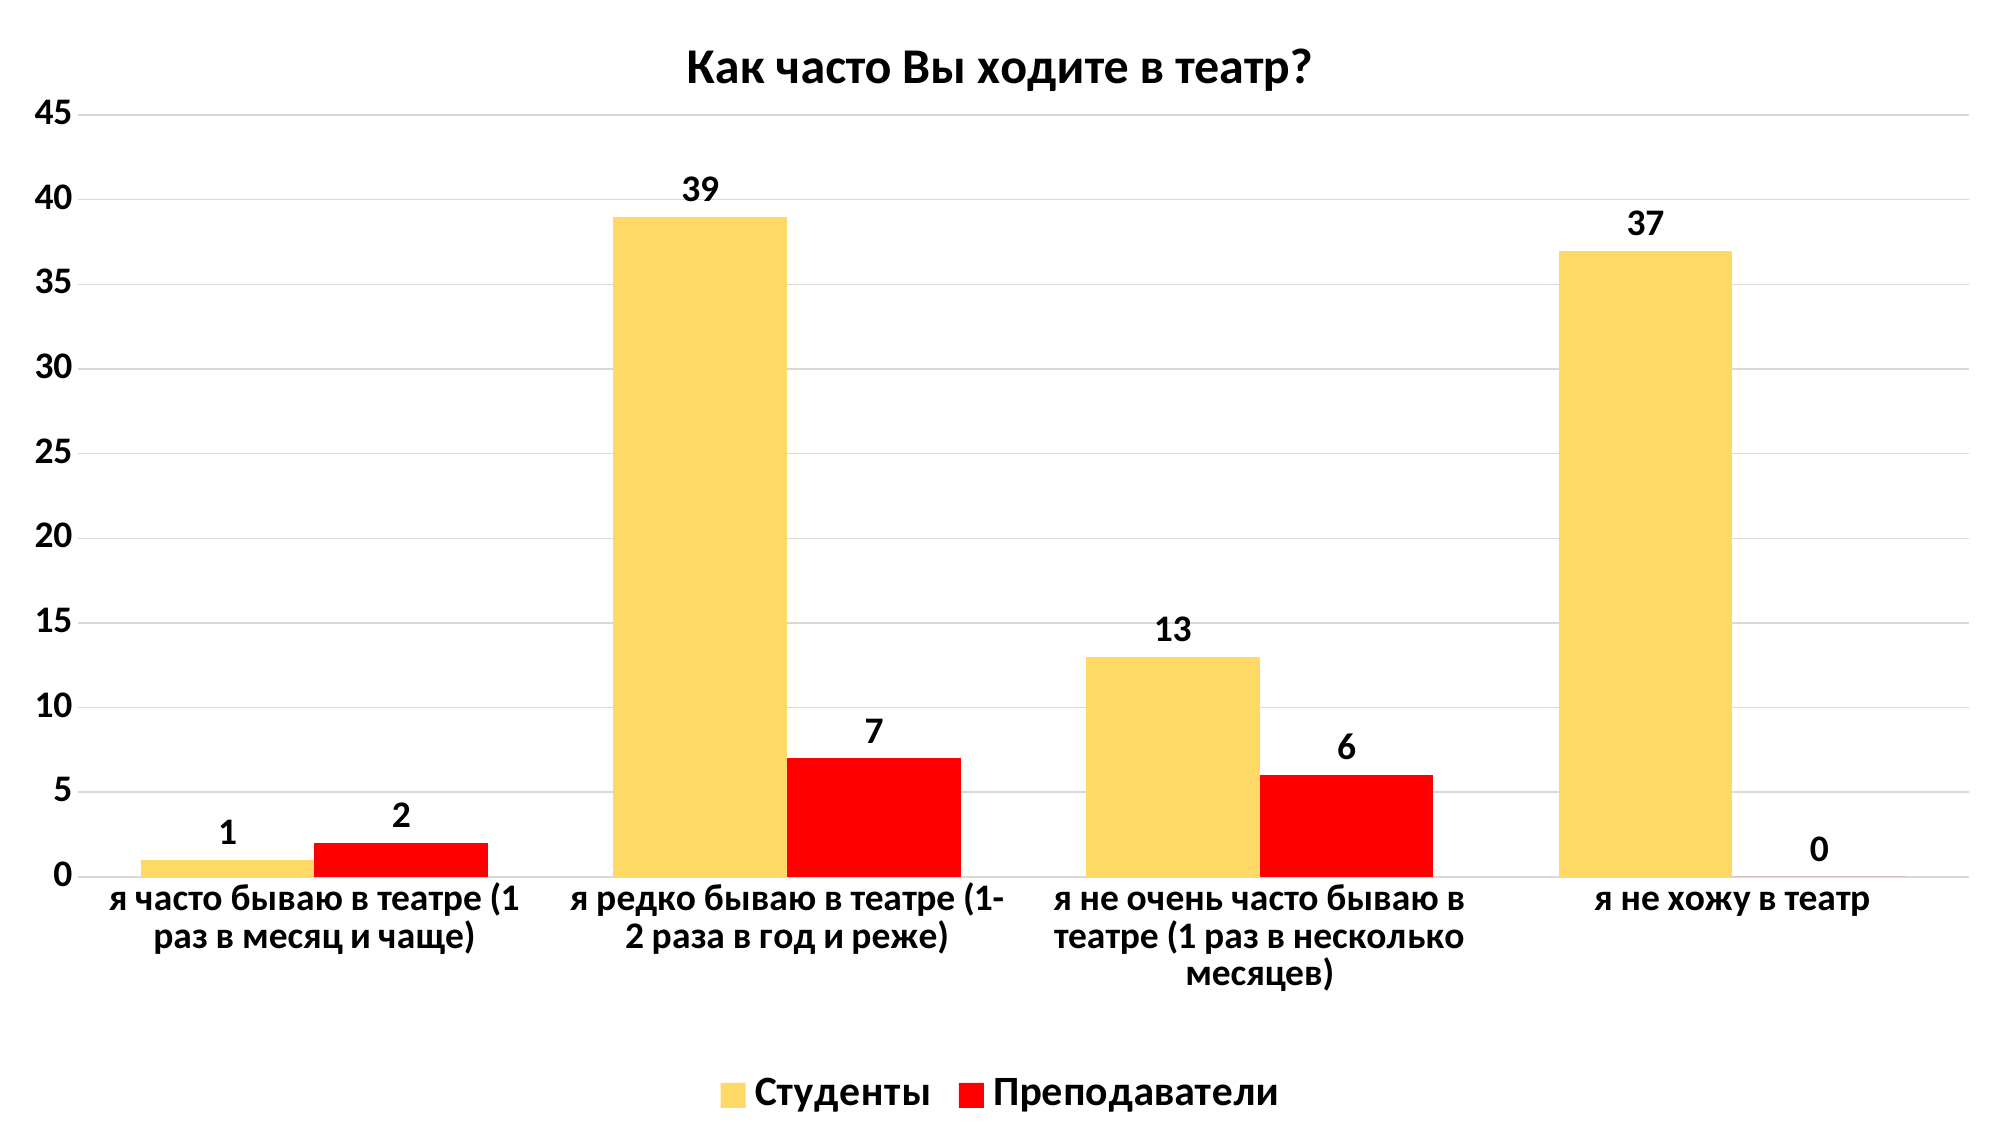

### Chart: Как часто Вы ходите в театр?

| Category | Студенты | Преподаватели |
|---|---|---|
| я часто бываю в театре (1 раз в месяц и чаще) | 1.0 | 2.0 |
| я редко бываю в театре (1-2 раза в год и реже) | 39.0 | 7.0 |
| я не очень часто бываю в театре (1 раз в несколько месяцев) | 13.0 | 6.0 |
| я не хожу в театр | 37.0 | 0.0 |